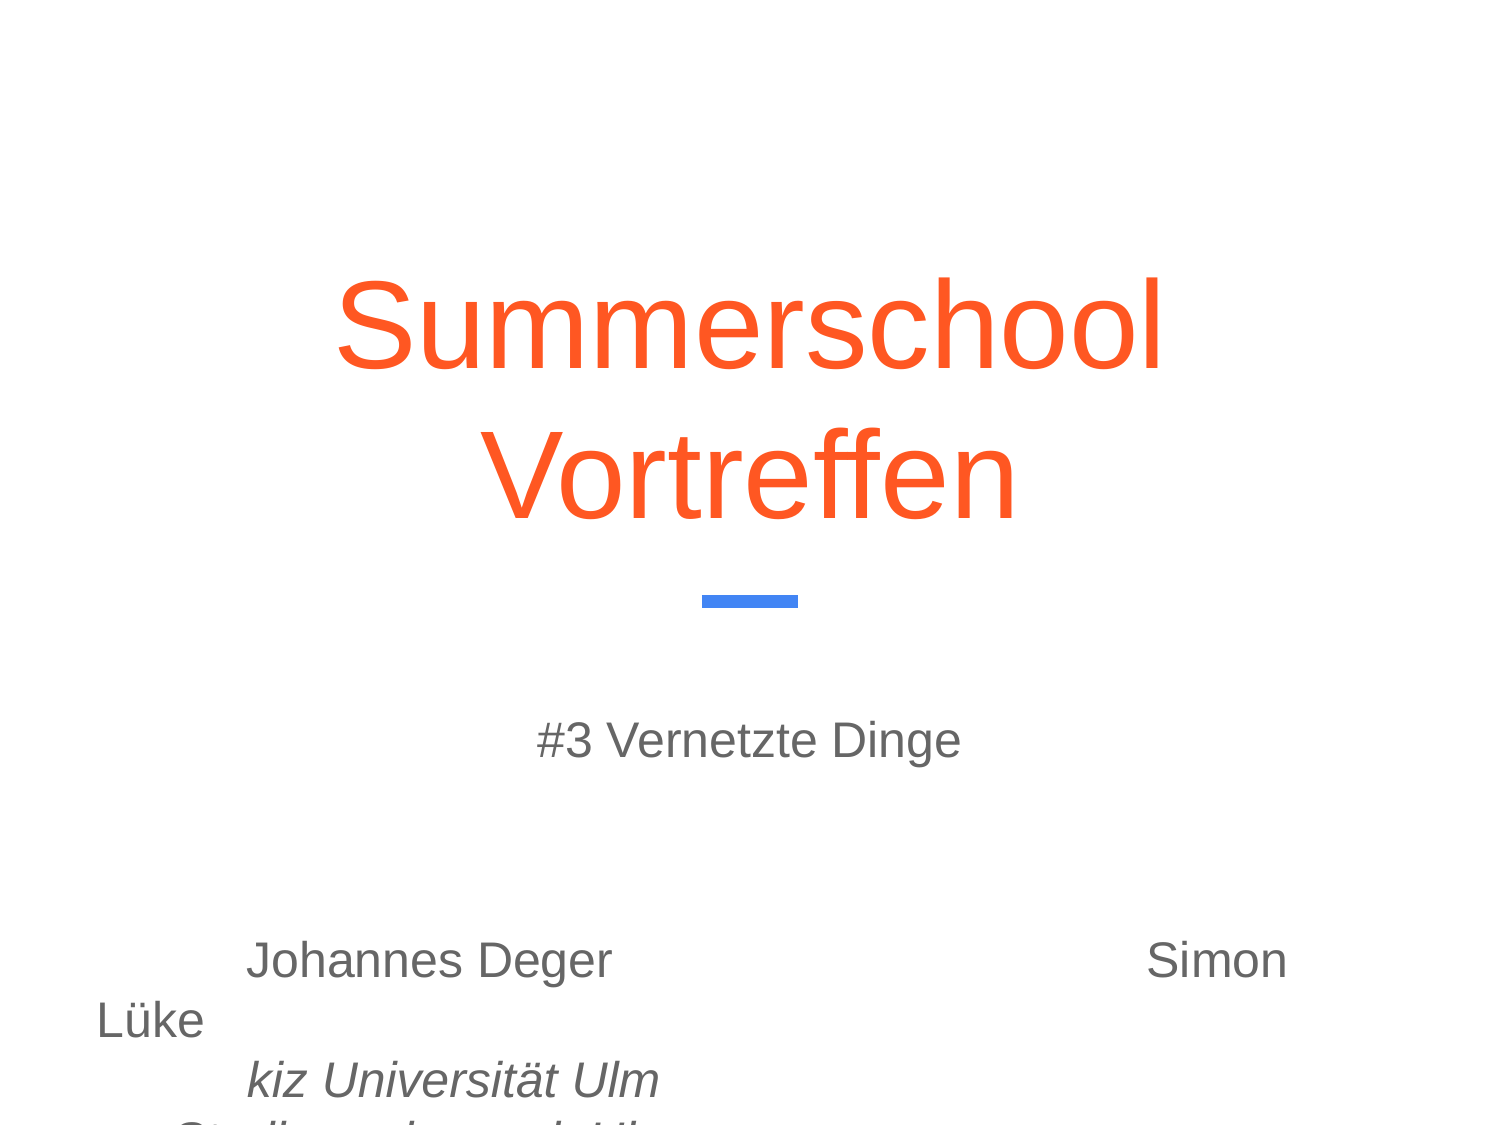

# Summerschool
Vortreffen
#3 Vernetzte Dinge
	Johannes Deger				Simon Lüke
kiz Universität Ulm			Studierendenwerk Ulm